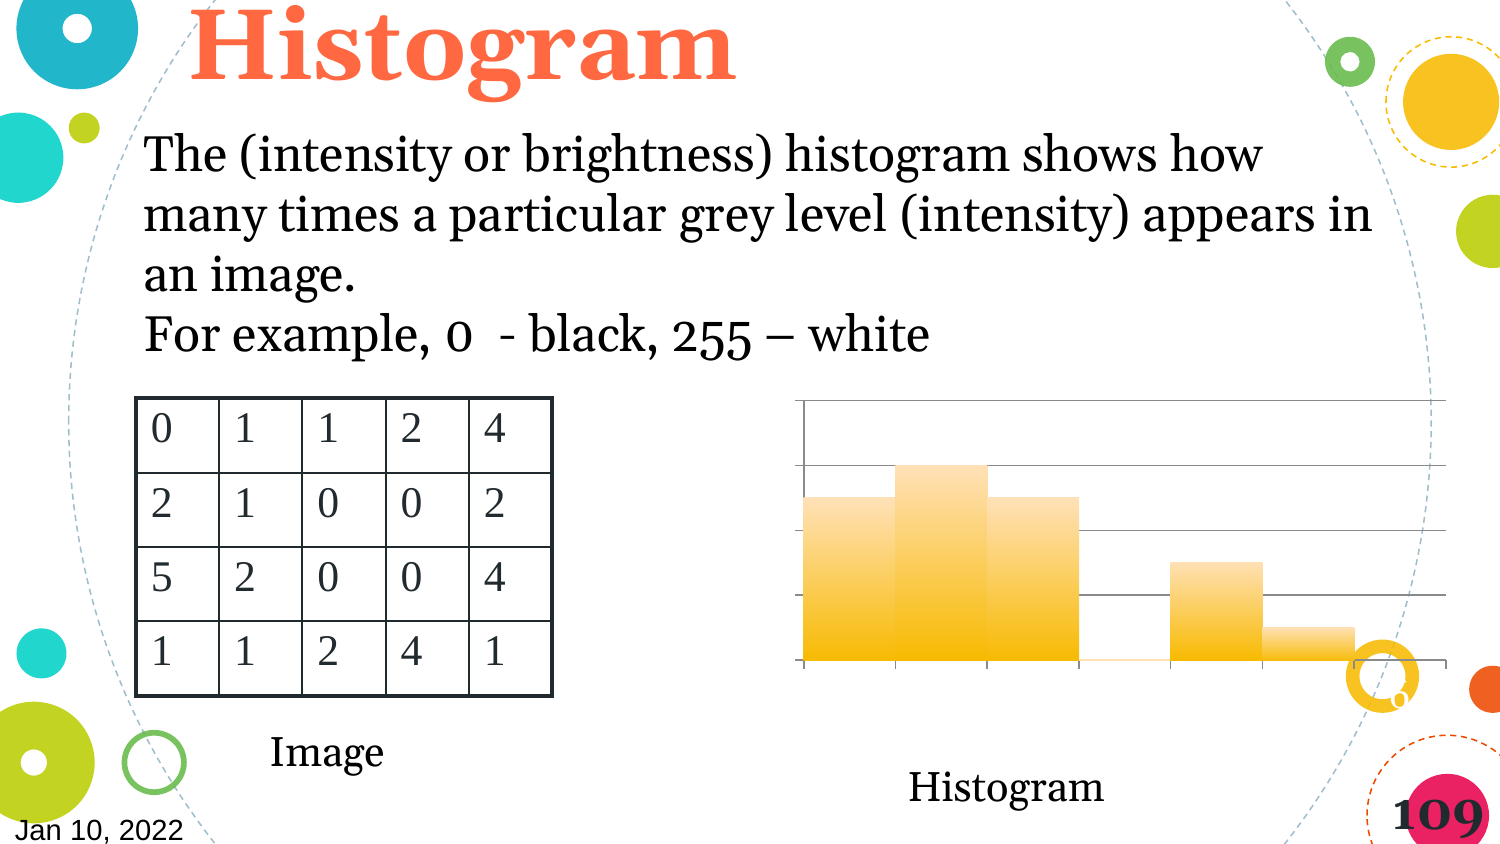

Histogram
The (intensity or brightness) histogram shows how many times a particular grey level (intensity) appears in an image.
For example, 0  - black, 255 – white

### Chart

| Category | 5 |
|---|---|
| 0 | 5.0 |
| 1 | 6.0 |
| 2 | 5.0 |
| 3 | 0.0 |
| 4 | 3.0 |
| 5 | 1.0 |
| 6 | None |
| 0 | 1 | 1 | 2 | 4 |
| --- | --- | --- | --- | --- |
| 2 | 1 | 0 | 0 | 2 |
| 5 | 2 | 0 | 0 | 4 |
| 1 | 1 | 2 | 4 | 1 |
Image
Histogram
109
Jan 10, 2022